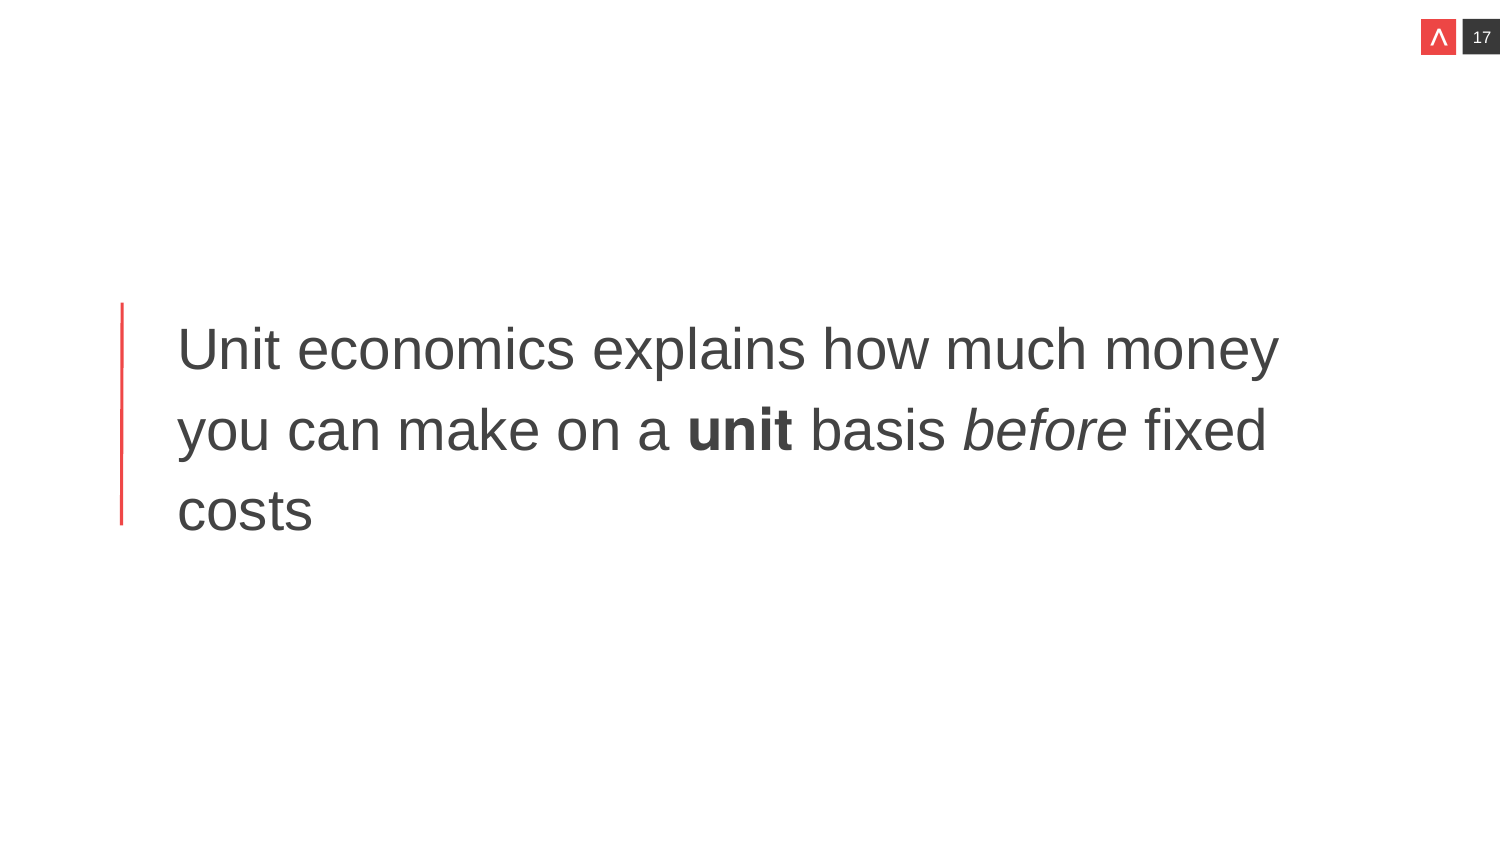

Unit economics explains how much money you can make on a unit basis before fixed costs